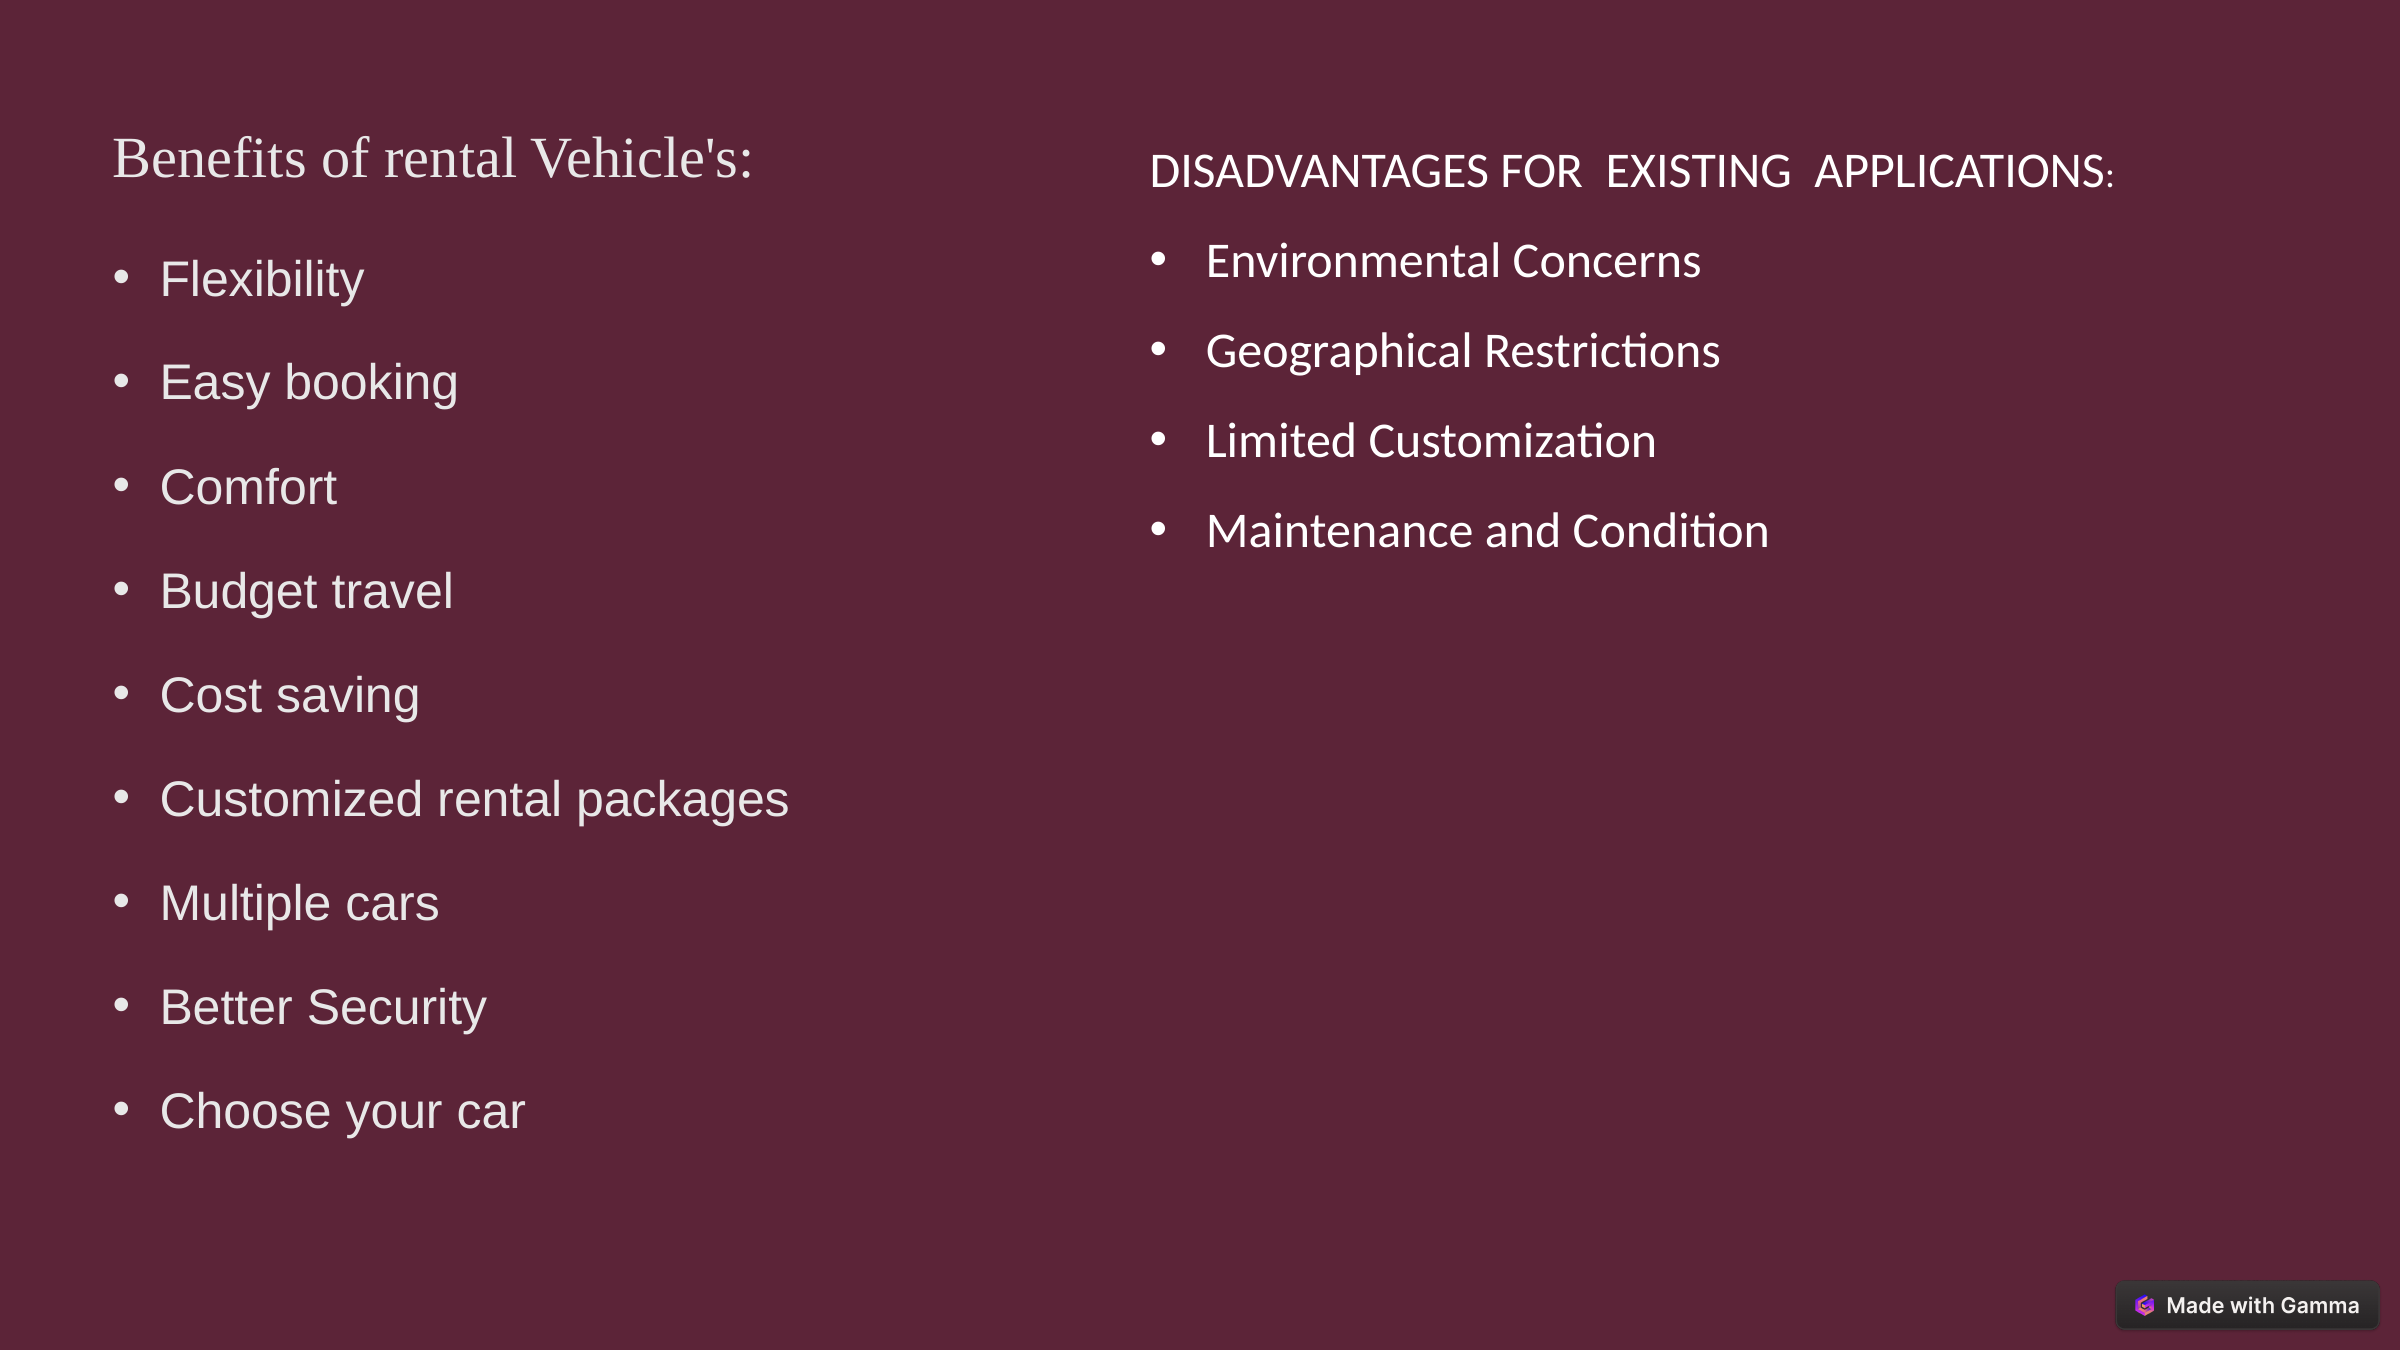

Benefits of rental Vehicle's:
Flexibility
Easy booking
Comfort
Budget travel
Cost saving
Customized rental packages
Multiple cars
Better Security
Choose your car

DISADVANTAGES FOR  EXISTING  APPLICATIONS:
Environmental Concerns
Geographical Restrictions
Limited Customization
Maintenance and Condition